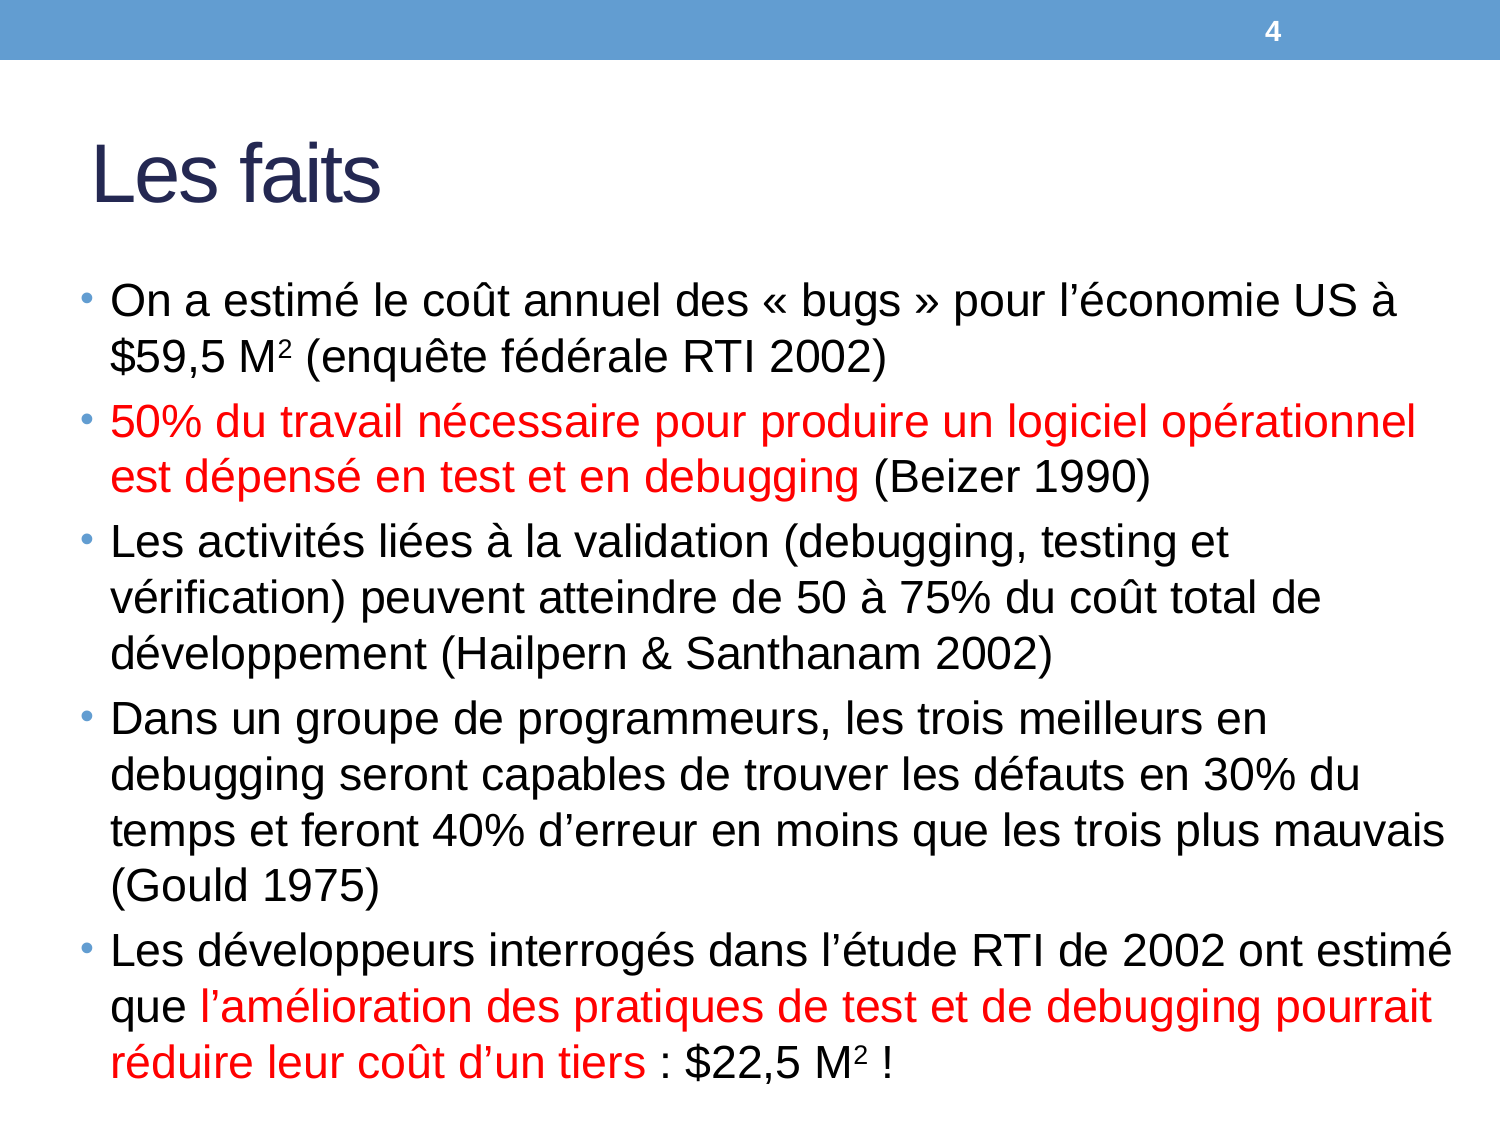

4
# Les faits
On a estimé le coût annuel des « bugs » pour l’économie US à $59,5 M2 (enquête fédérale RTI 2002)
50% du travail nécessaire pour produire un logiciel opérationnel est dépensé en test et en debugging (Beizer 1990)
Les activités liées à la validation (debugging, testing et vérification) peuvent atteindre de 50 à 75% du coût total de développement (Hailpern & Santhanam 2002)
Dans un groupe de programmeurs, les trois meilleurs en debugging seront capables de trouver les défauts en 30% du temps et feront 40% d’erreur en moins que les trois plus mauvais (Gould 1975)
Les développeurs interrogés dans l’étude RTI de 2002 ont estimé que l’amélioration des pratiques de test et de debugging pourrait réduire leur coût d’un tiers : $22,5 M2 !